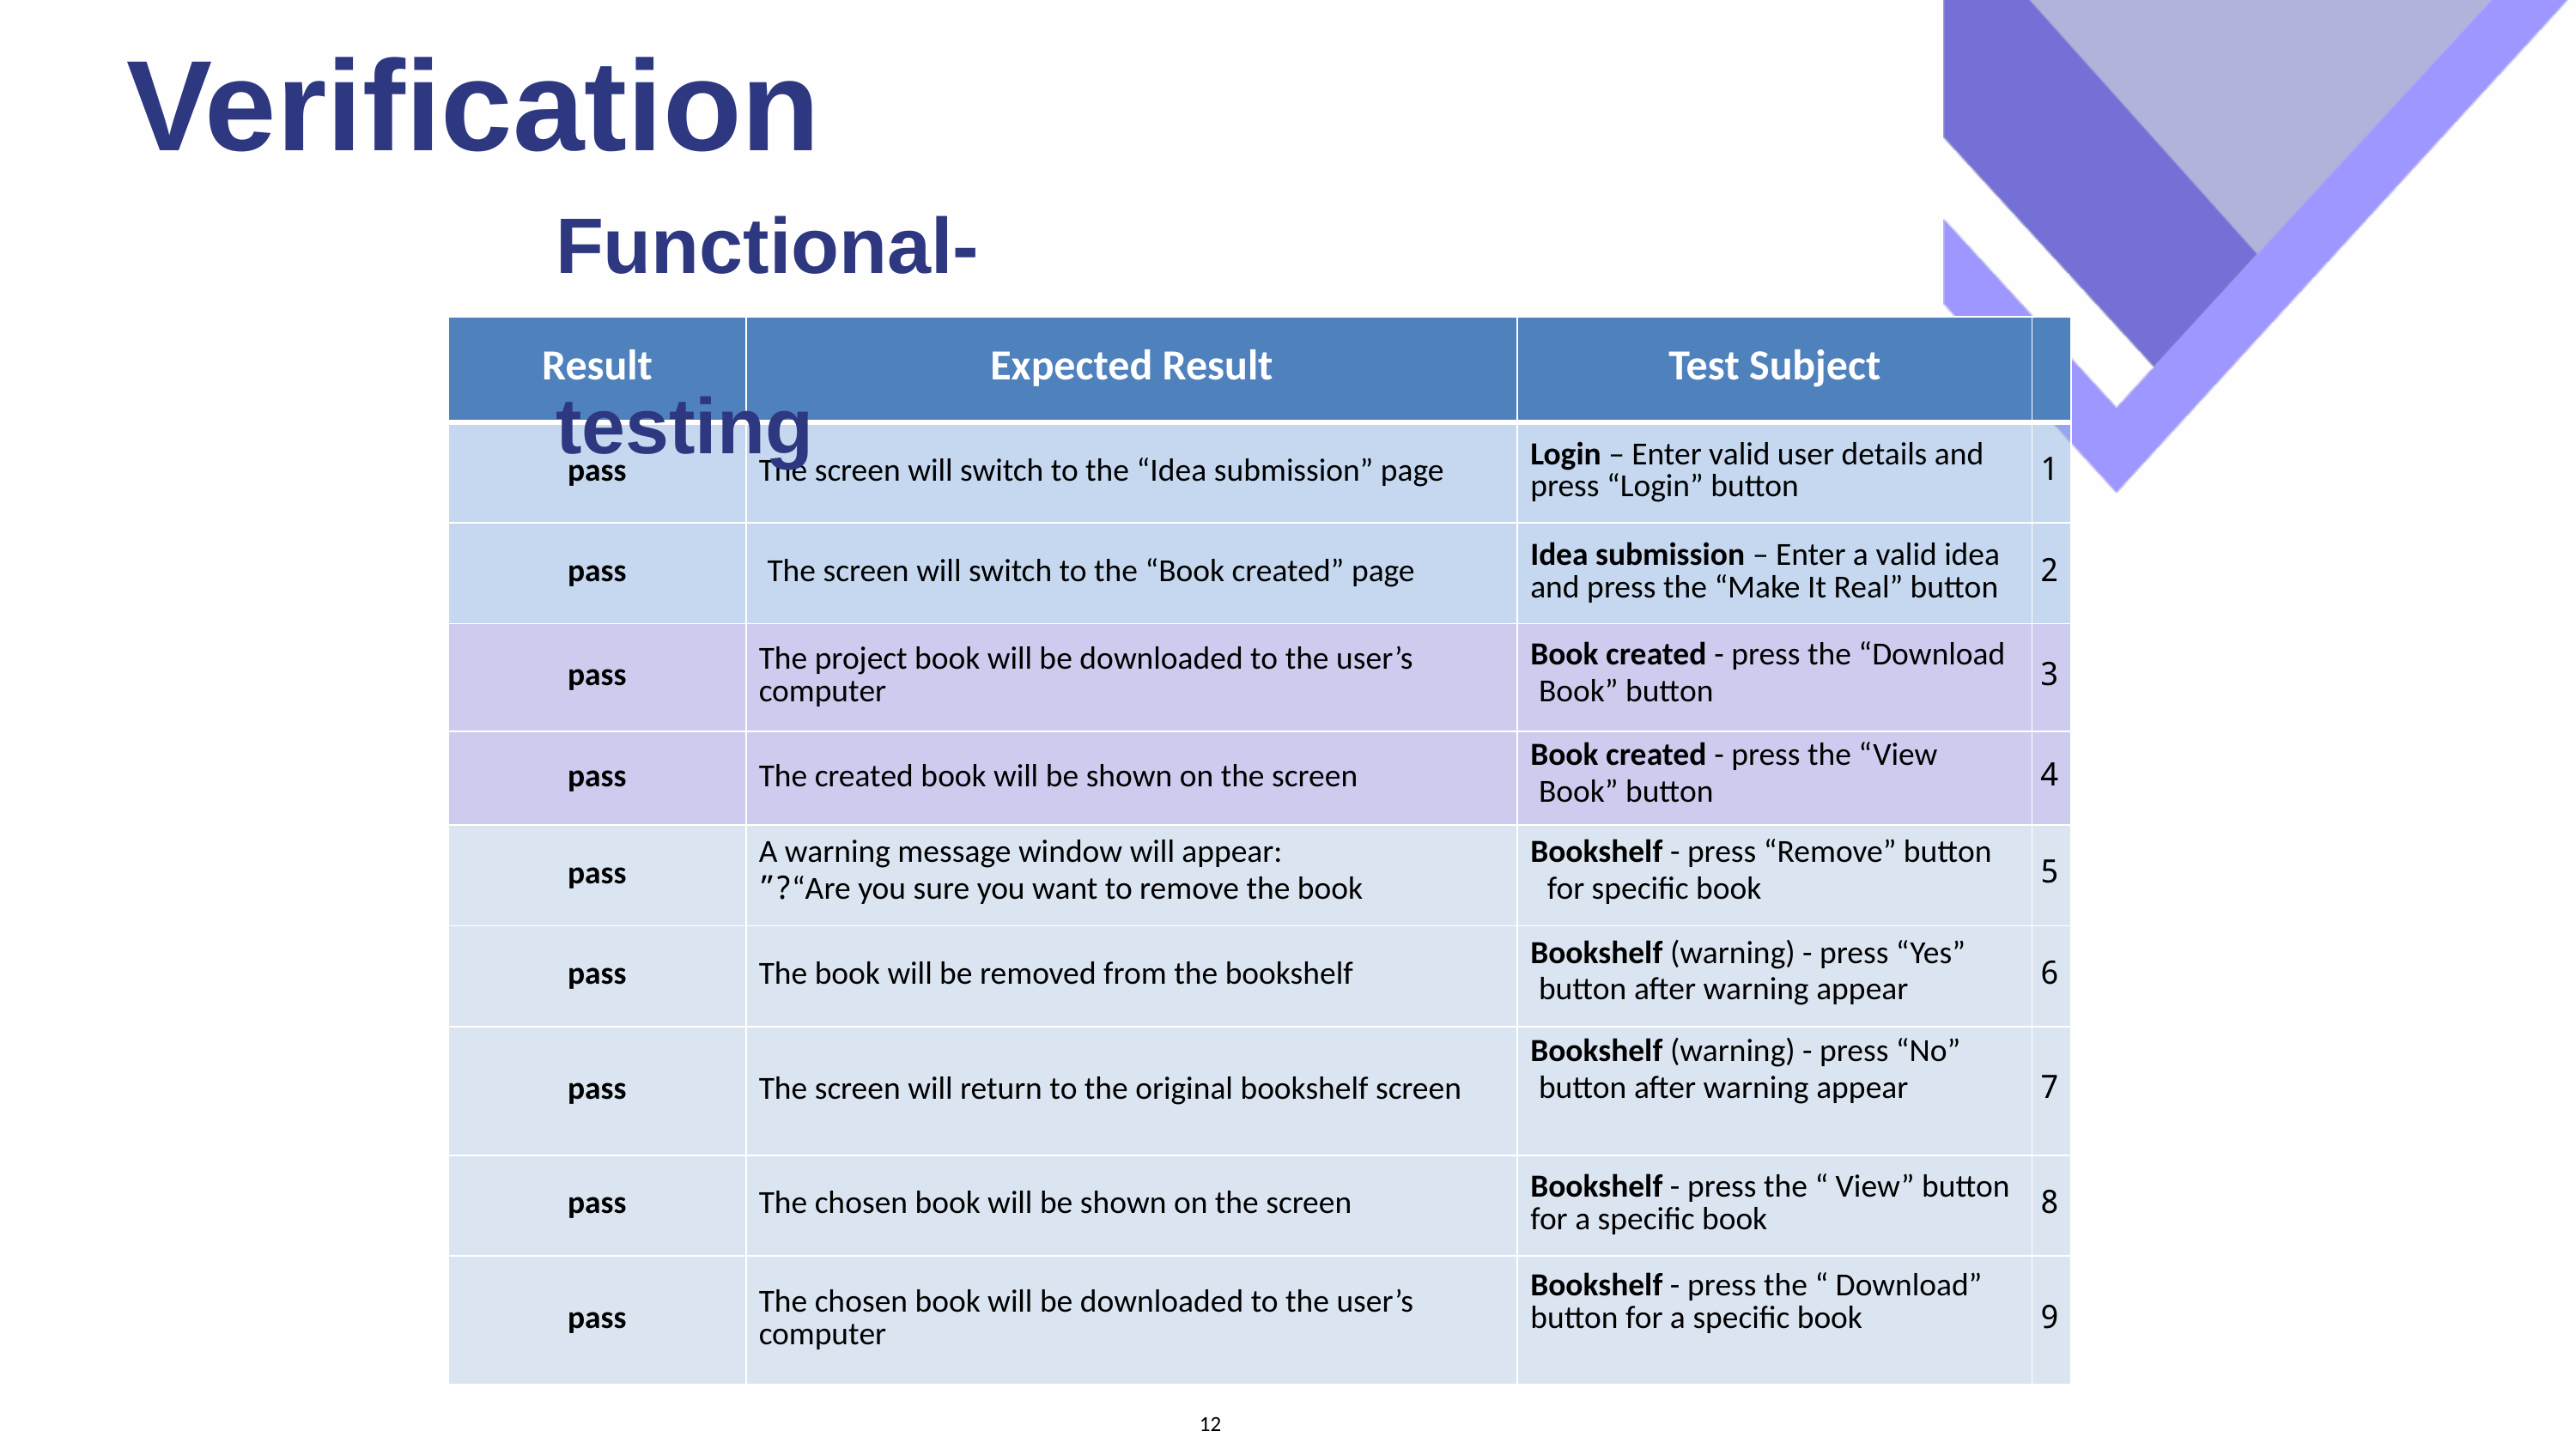

Verification

Functional-testing
| Result | Expected Result | Test Subject |  |
| --- | --- | --- | --- |
| pass | The screen will switch to the “Idea submission” page | Login – Enter valid user details and press “Login” button | 1 |
| pass | The screen will switch to the “Book created” page | Idea submission – Enter a valid idea and press the “Make It Real” button | 2 |
| pass | The project book will be downloaded to the user’s computer | Book created - press the “Download Book” button | 3 |
| pass | The created book will be shown on the screen | Book created - press the “View Book” button | 4 |
| pass | A warning message window will appear: “Are you sure you want to remove the book?” | Bookshelf - press “Remove” button for specific book | 5 |
| pass | The book will be removed from the bookshelf | Bookshelf (warning) - press “Yes” button after warning appear | 6 |
| pass | The screen will return to the original bookshelf screen | Bookshelf (warning) - press “No” button after warning appear | 7 |
| pass | The chosen book will be shown on the screen | Bookshelf - press the “ View” button for a specific book | 8 |
| pass | The chosen book will be downloaded to the user’s computer | Bookshelf - press the “ Download” button for a specific book | 9 |
12